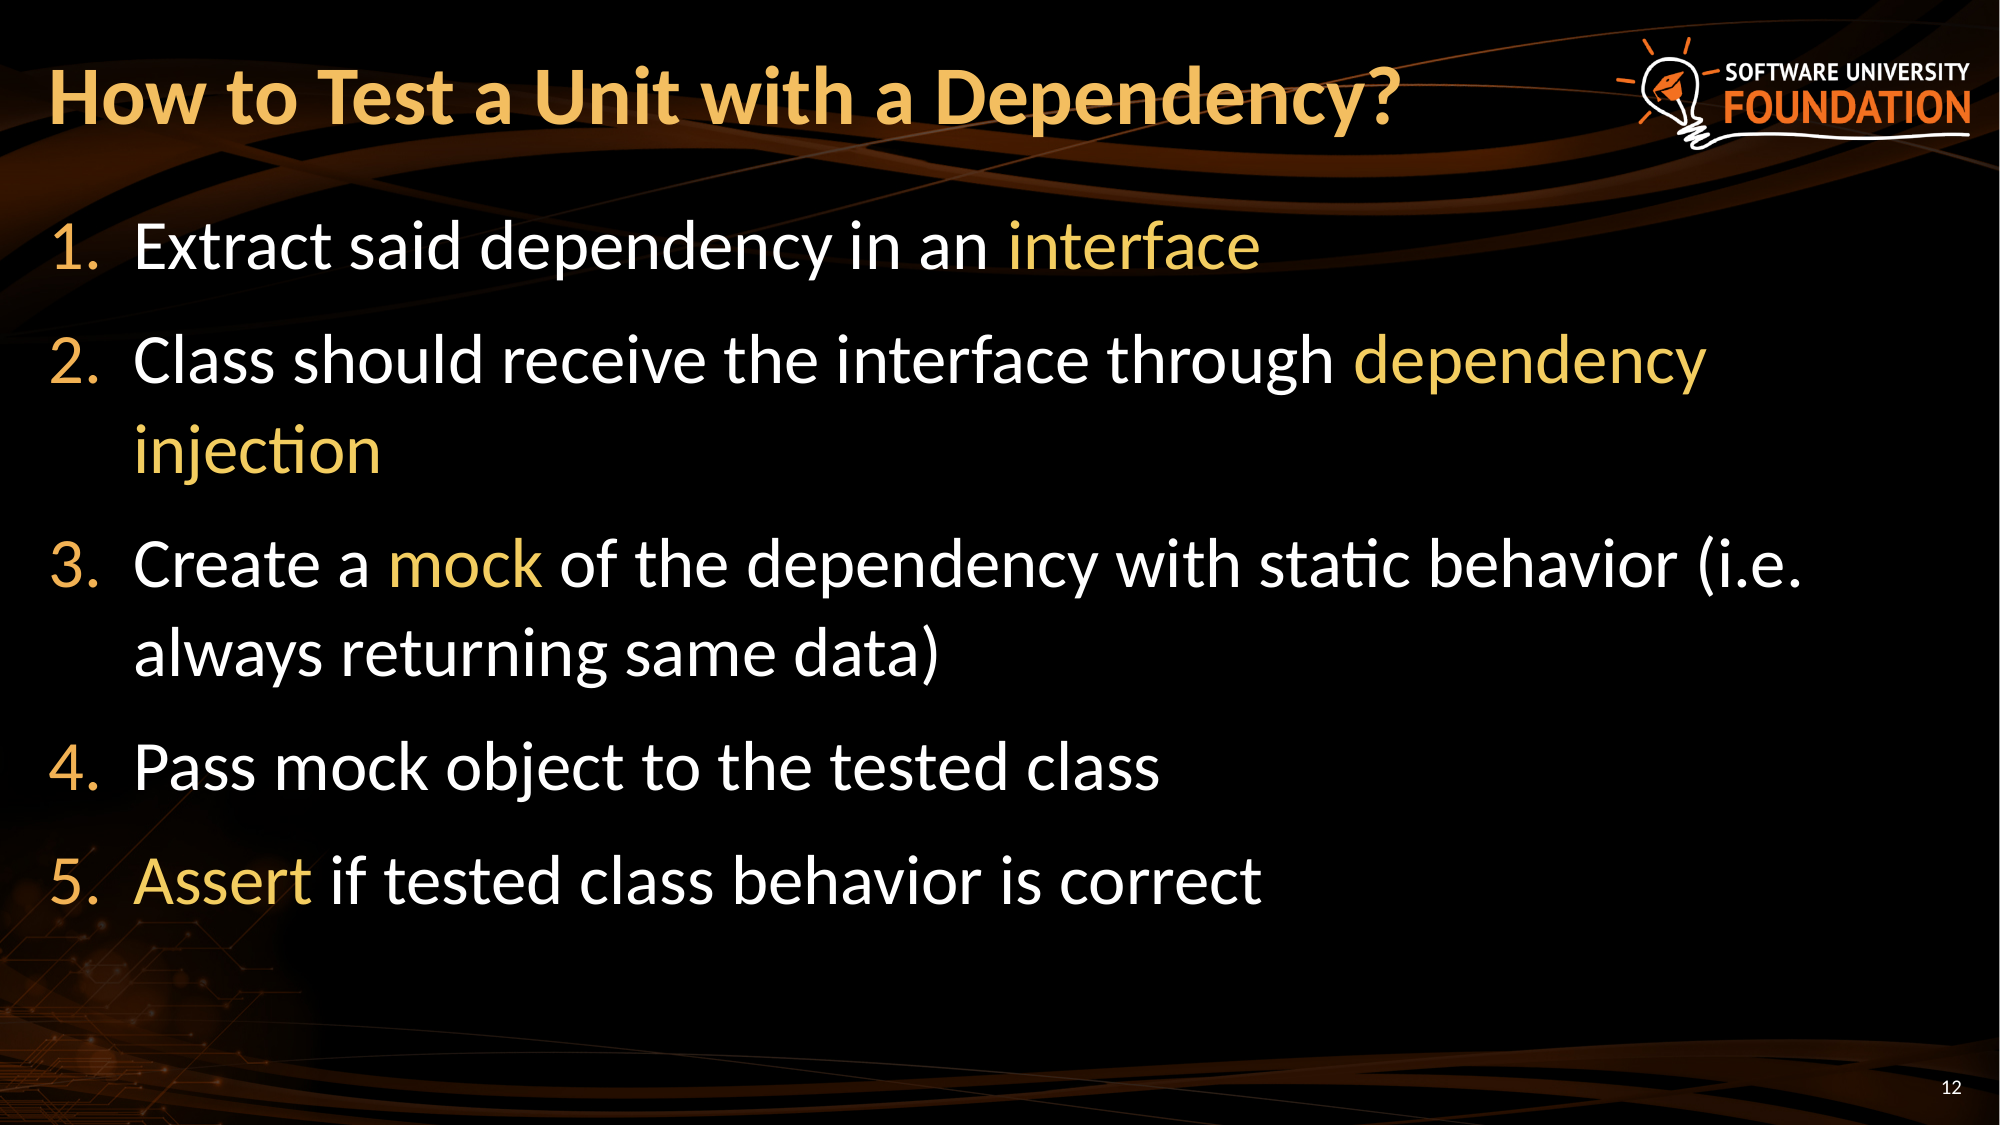

# How to Test a Unit with a Dependency?
Extract said dependency in an interface
Class should receive the interface through dependency injection
Create a mock of the dependency with static behavior (i.e. always returning same data)
Pass mock object to the tested class
Assert if tested class behavior is correct
12